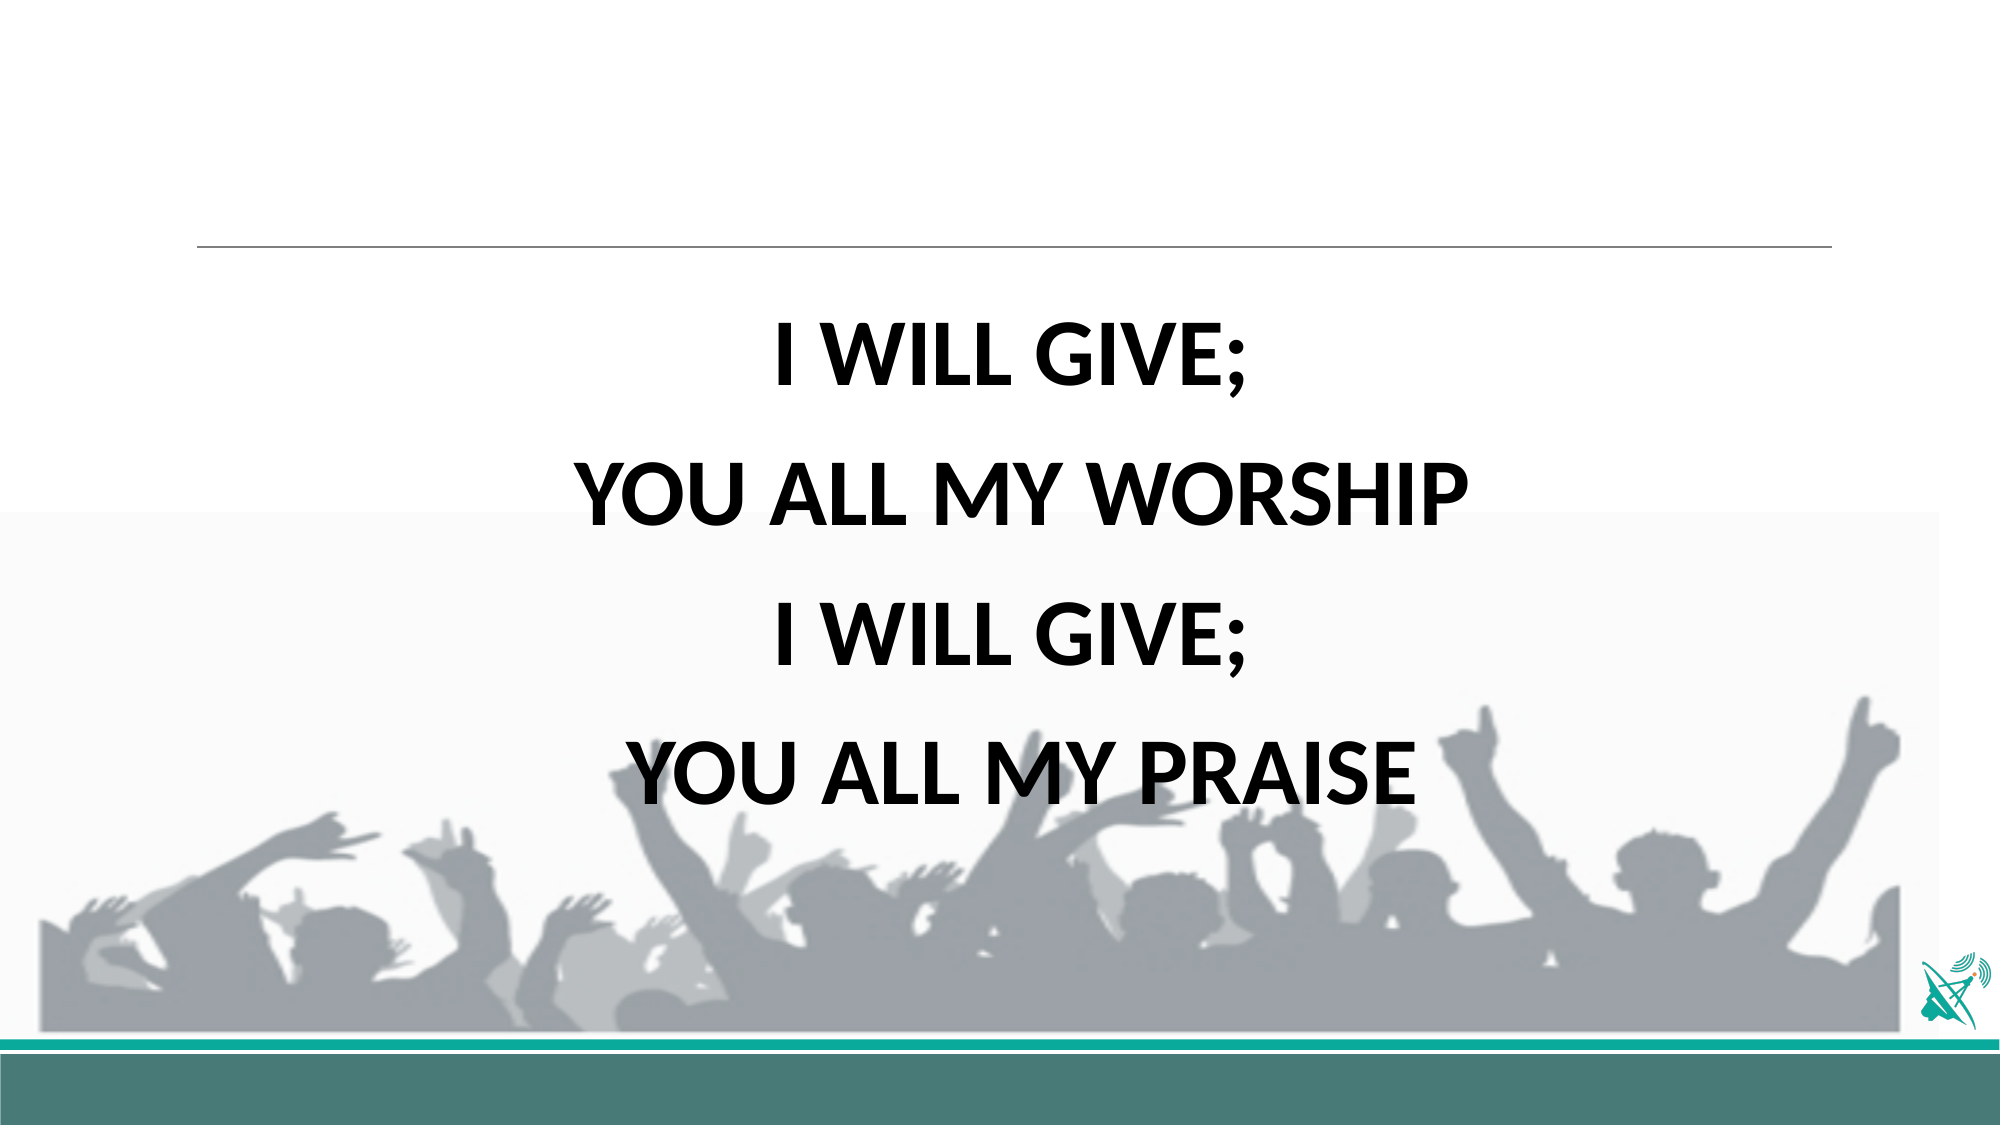

I WILL GIVE;
YOU ALL MY WORSHIP
I WILL GIVE;
YOU ALL MY PRAISE